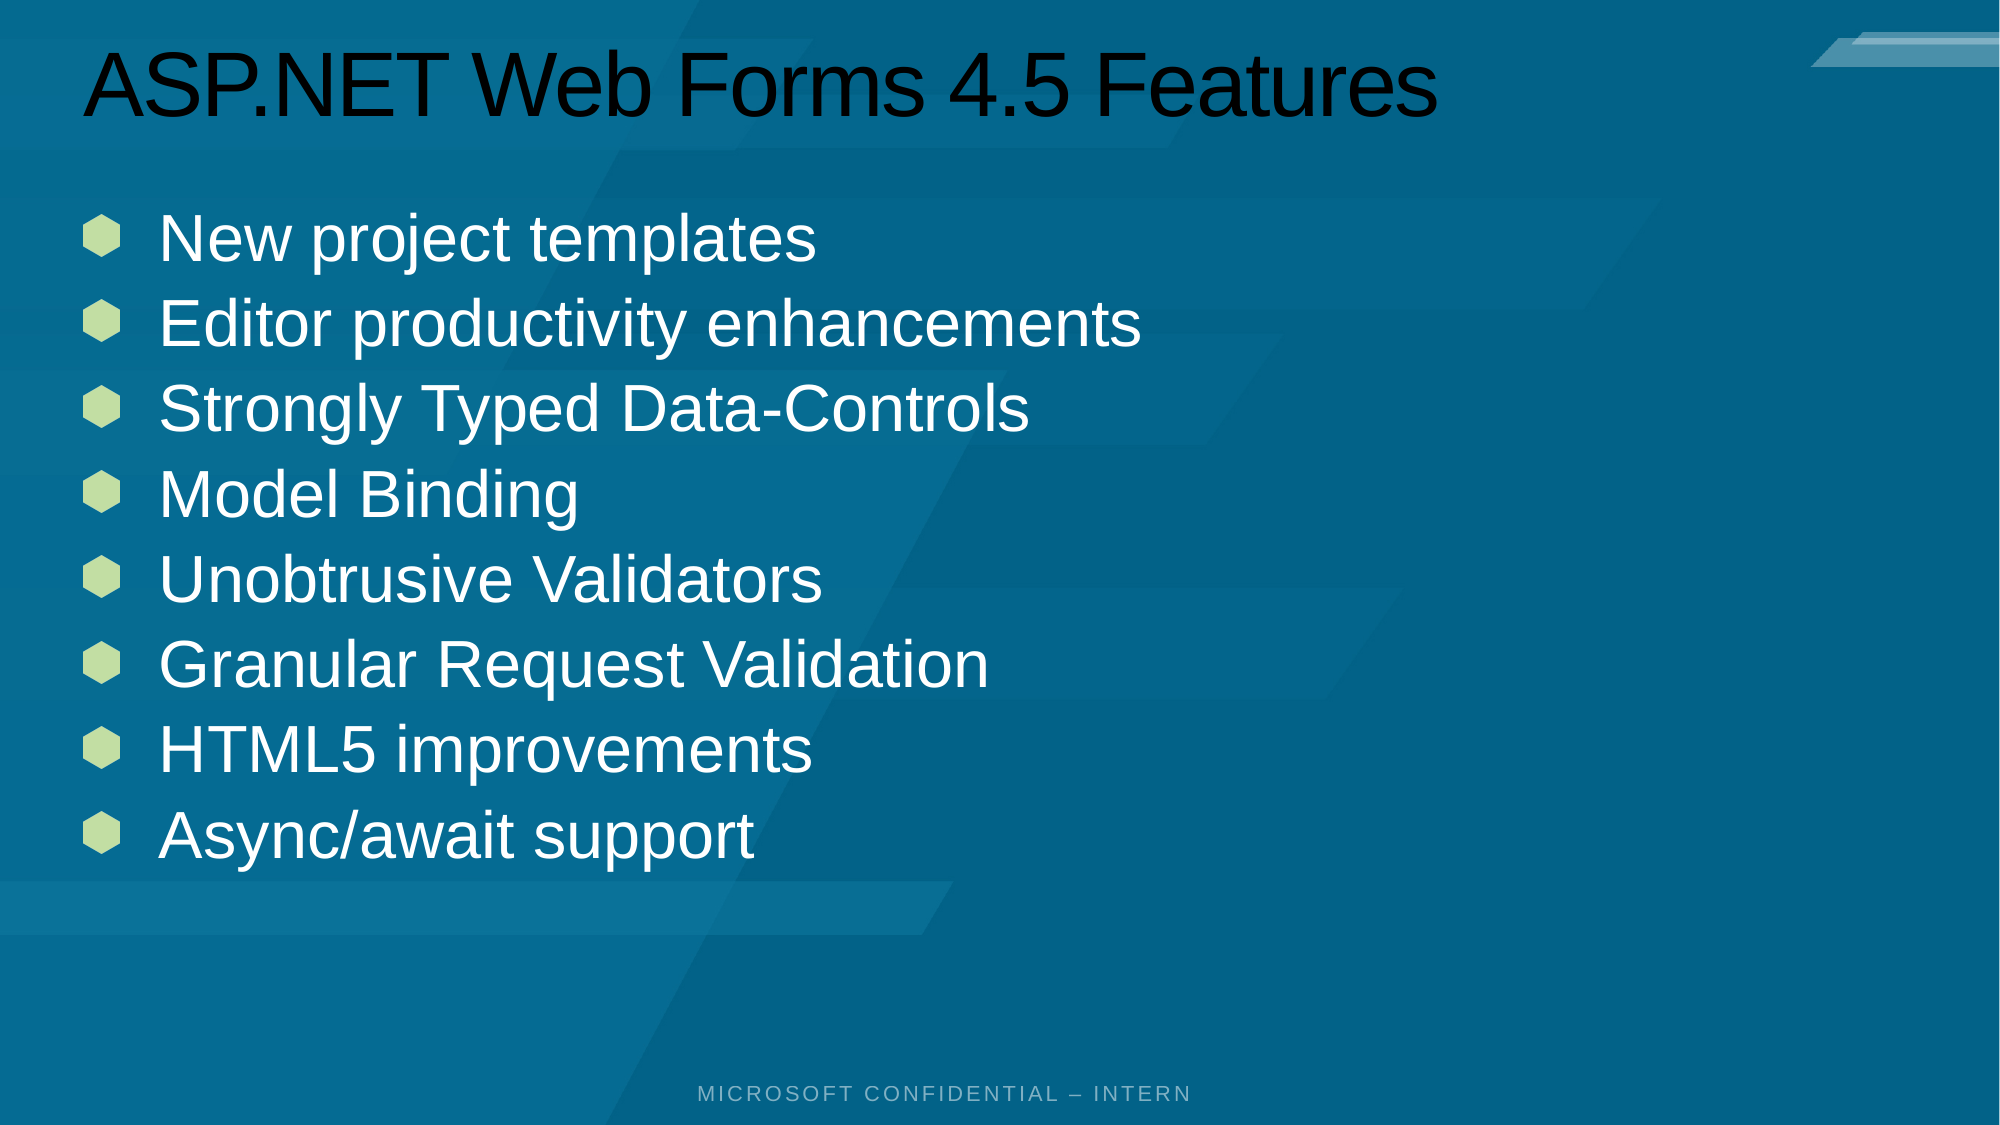

# ASP.NET Web Forms 4.5 Features
New project templates
Editor productivity enhancements
Strongly Typed Data-Controls
Model Binding
Unobtrusive Validators
Granular Request Validation
HTML5 improvements
Async/await support